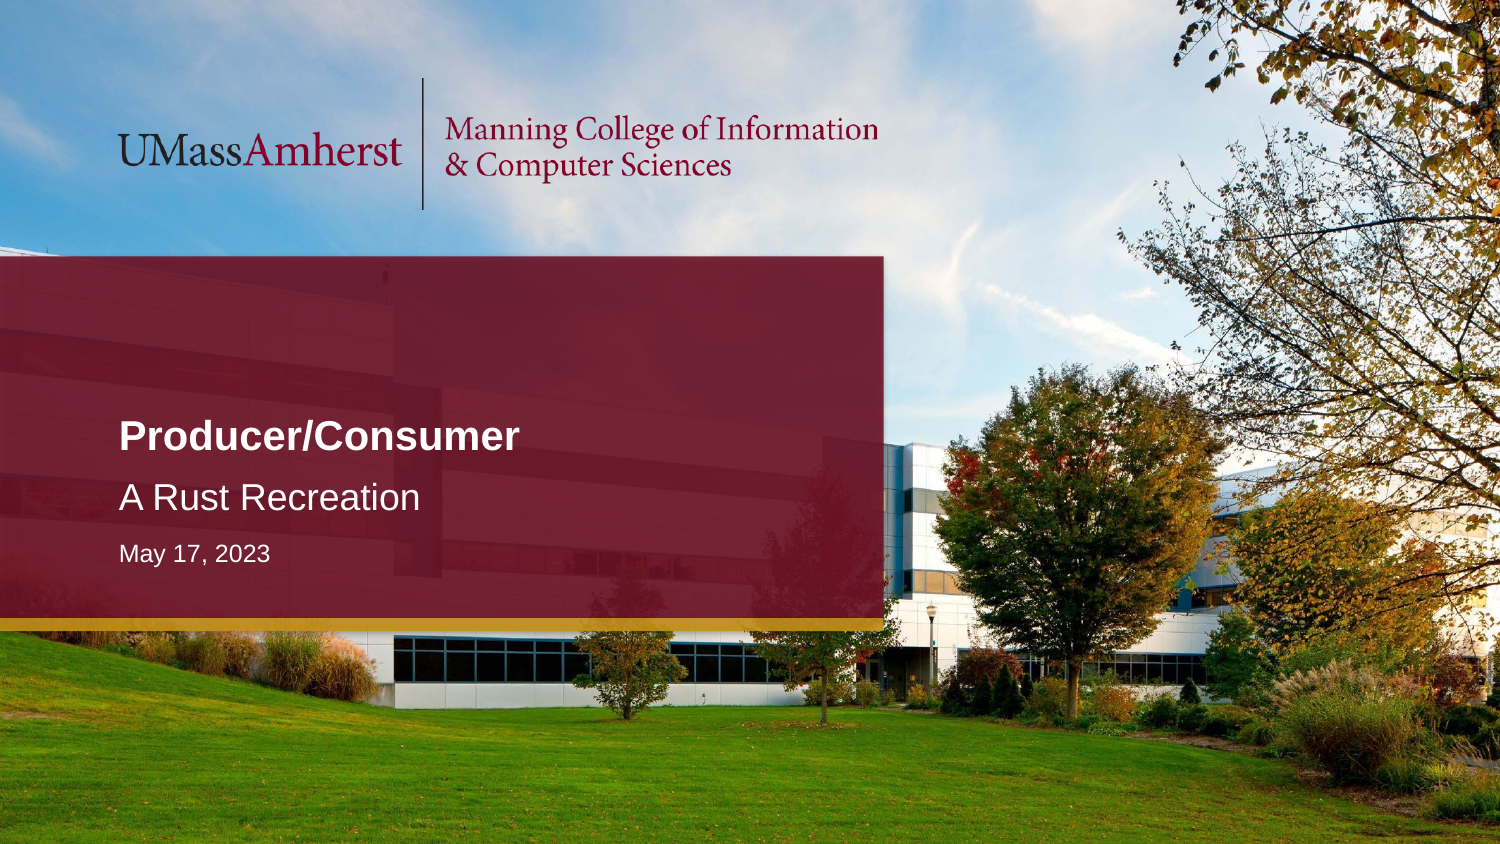

Producer/Consumer
A Rust Recreation
May 17, 2023